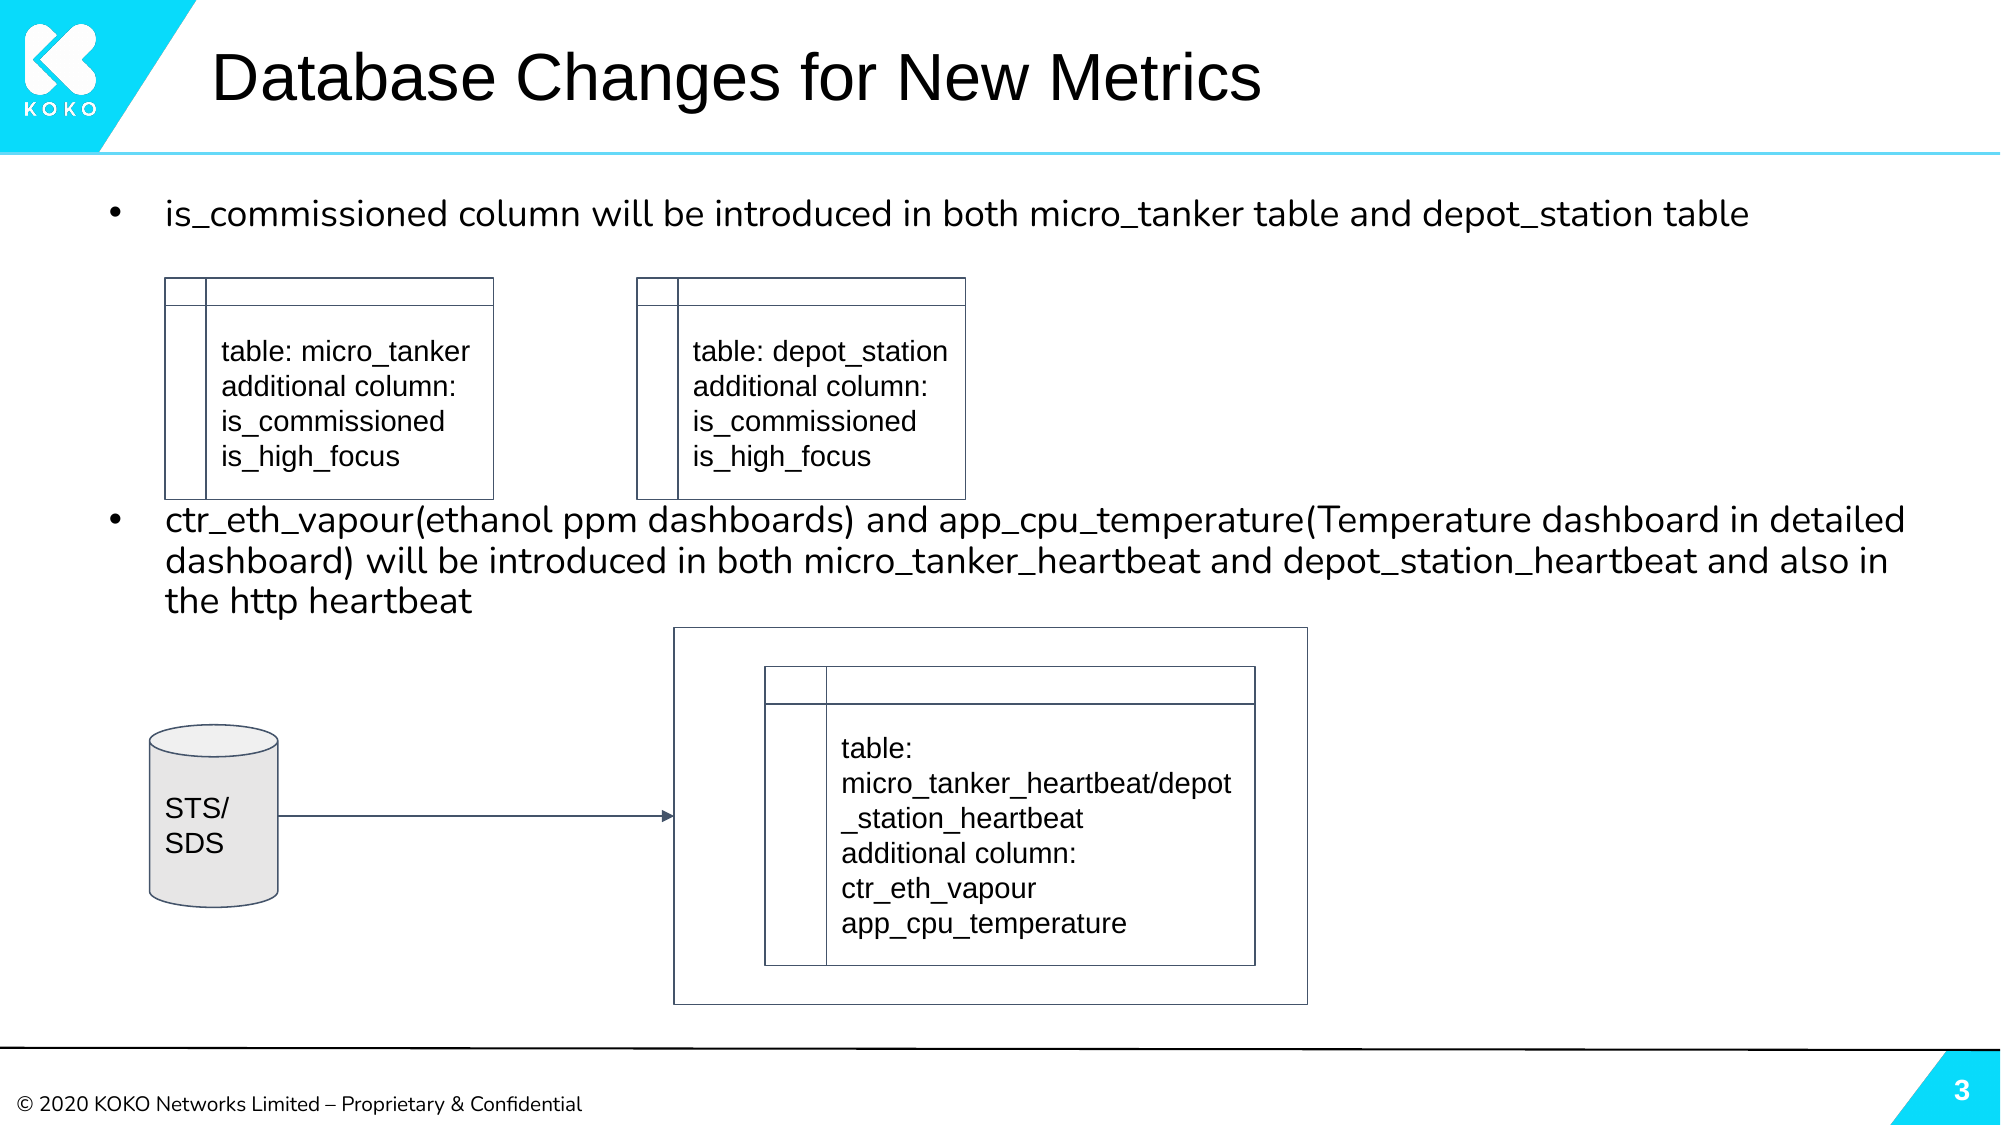

# Database Changes for New Metrics
is_commissioned column will be introduced in both micro_tanker table and depot_station table

ctr_eth_vapour(ethanol ppm dashboards) and app_cpu_temperature(Temperature dashboard in detailed dashboard) will be introduced in both micro_tanker_heartbeat and depot_station_heartbeat and also in the http heartbeat
table: micro_tanker
additional column:
is_commissioned
is_high_focus
table: depot_station
additional column:
is_commissioned
is_high_focus

table: micro_tanker_heartbeat/depot_station_heartbeat
additional column:
ctr_eth_vapour
app_cpu_temperature
STS/SDS
3